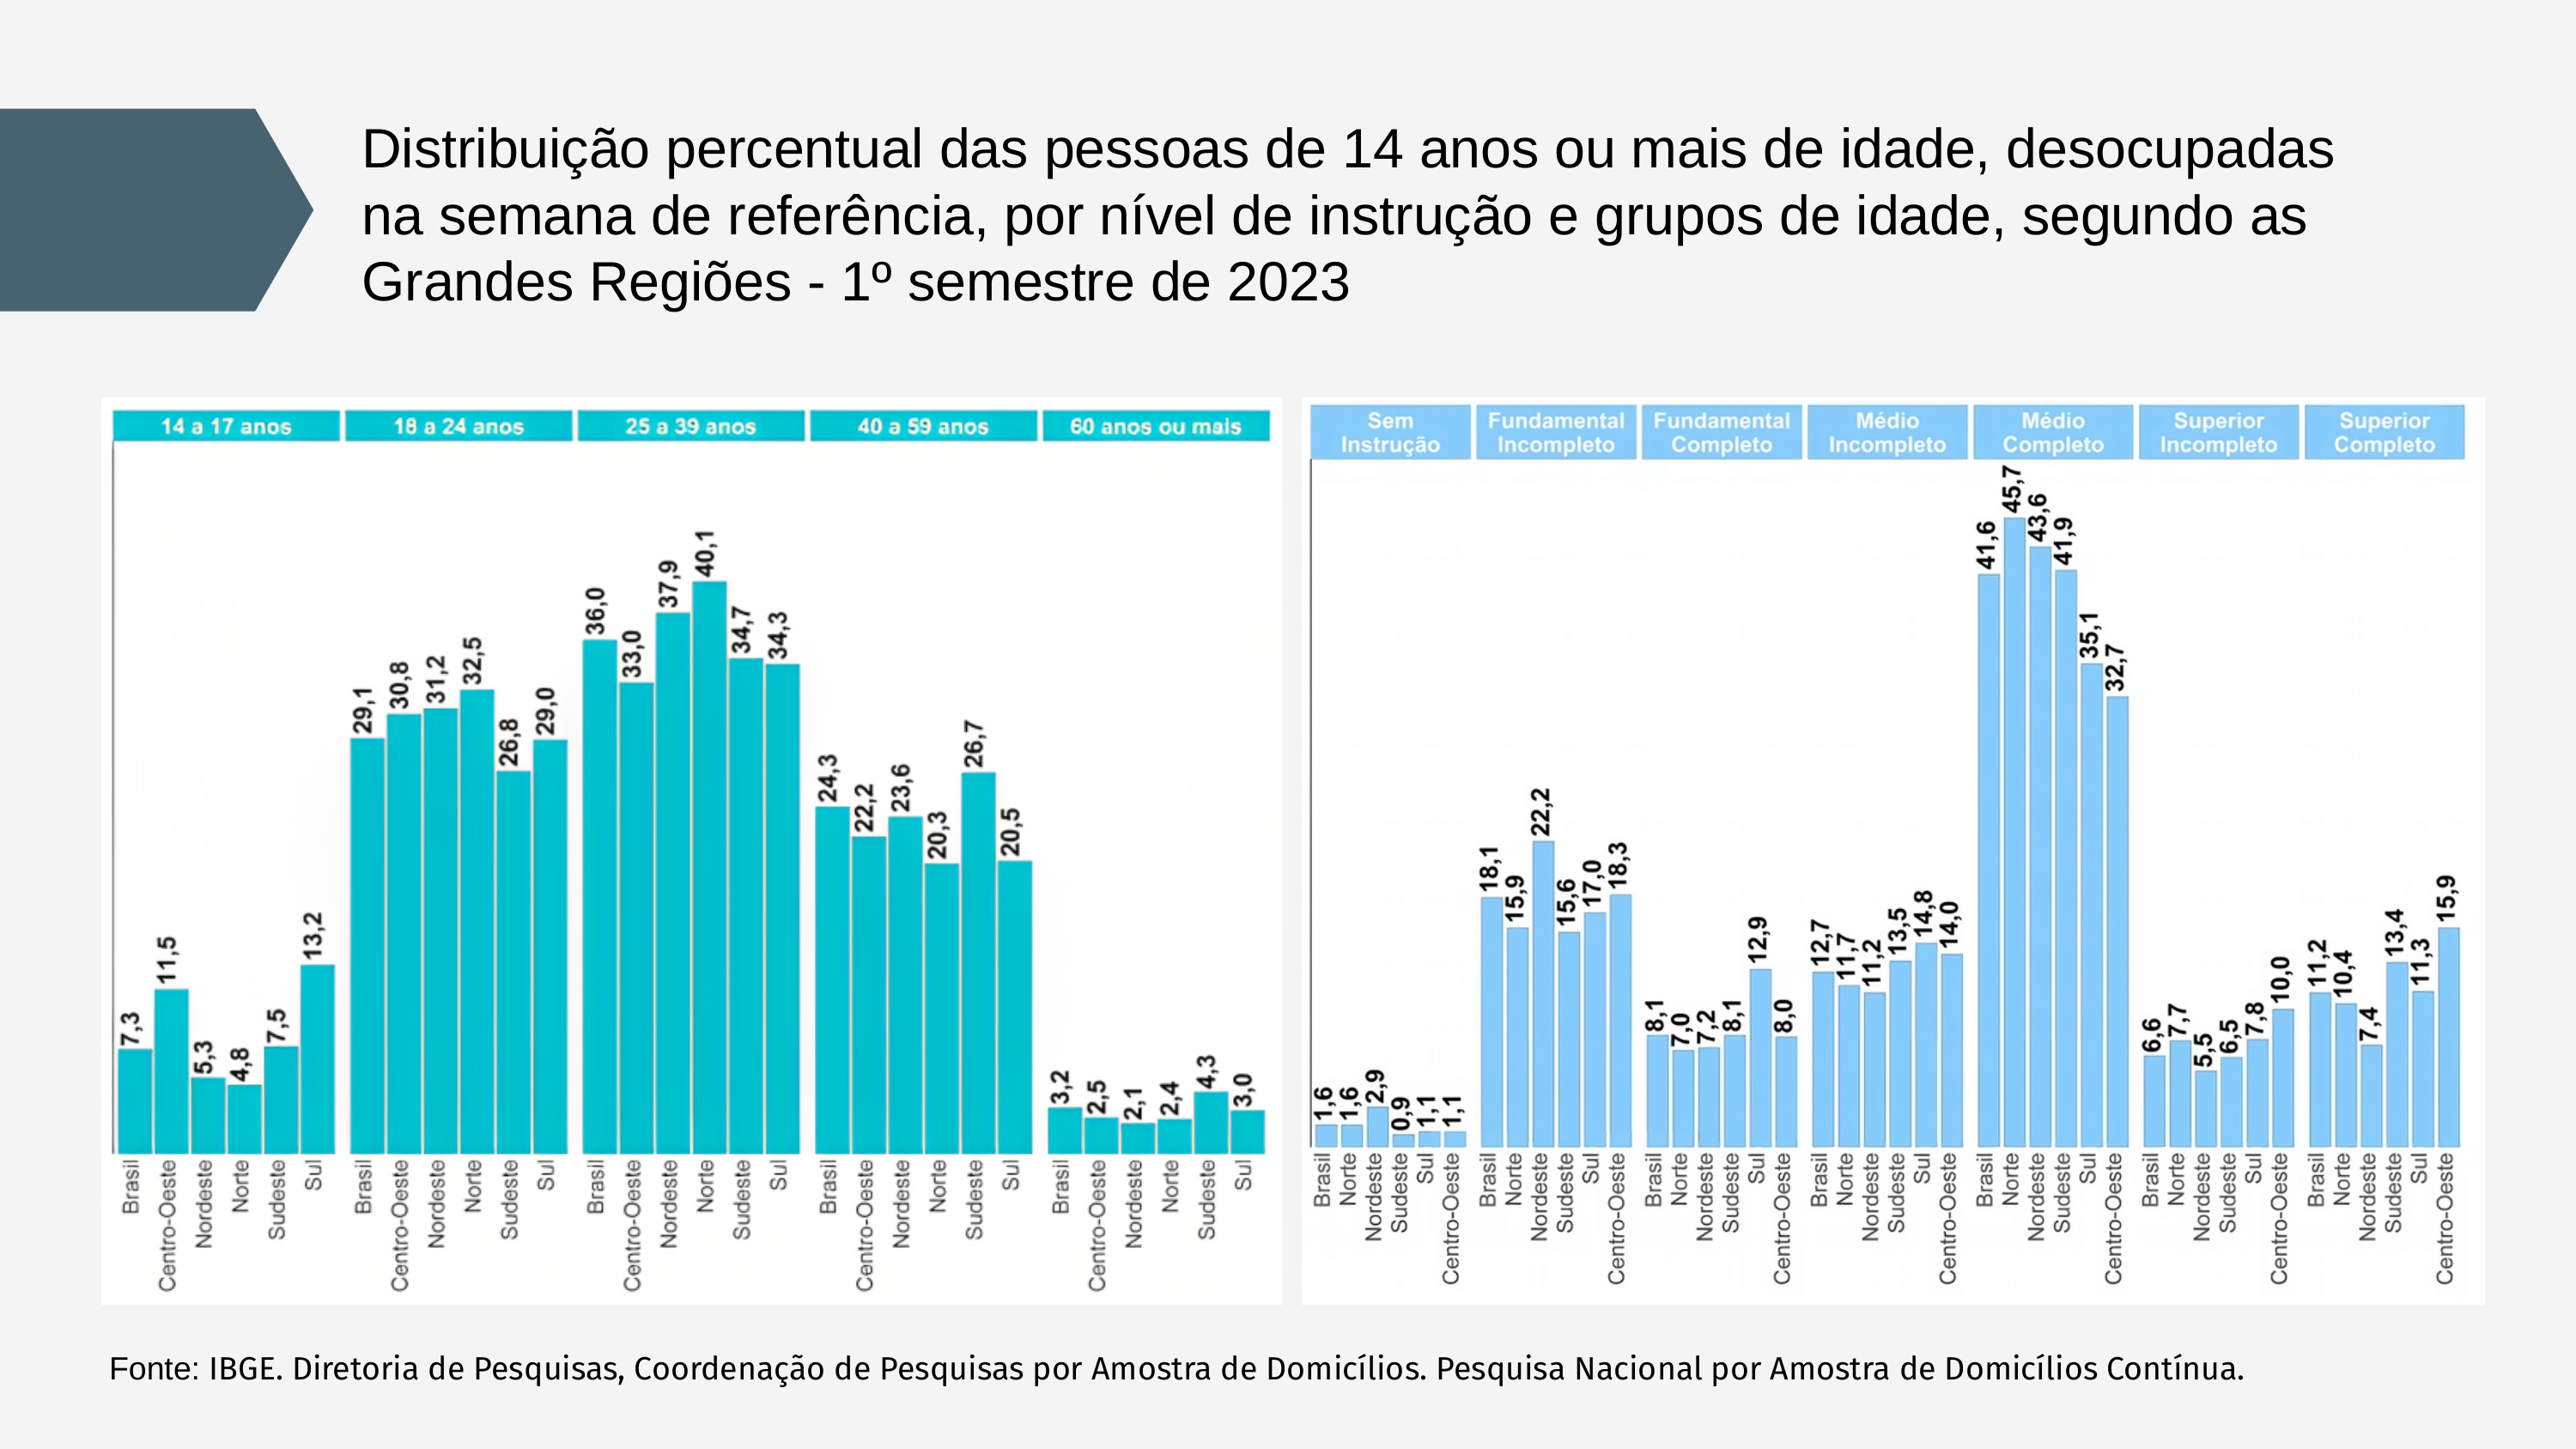

Distribuição percentual das pessoas de 14 anos ou mais de idade, desocupadas na semana de referência, por nível de instrução e grupos de idade, segundo as Grandes Regiões - 1º semestre de 2023

Fonte: IBGE. Diretoria de Pesquisas, Coordenação de Pesquisas por Amostra de Domicílios. Pesquisa Nacional por Amostra de Domicílios Contínua.